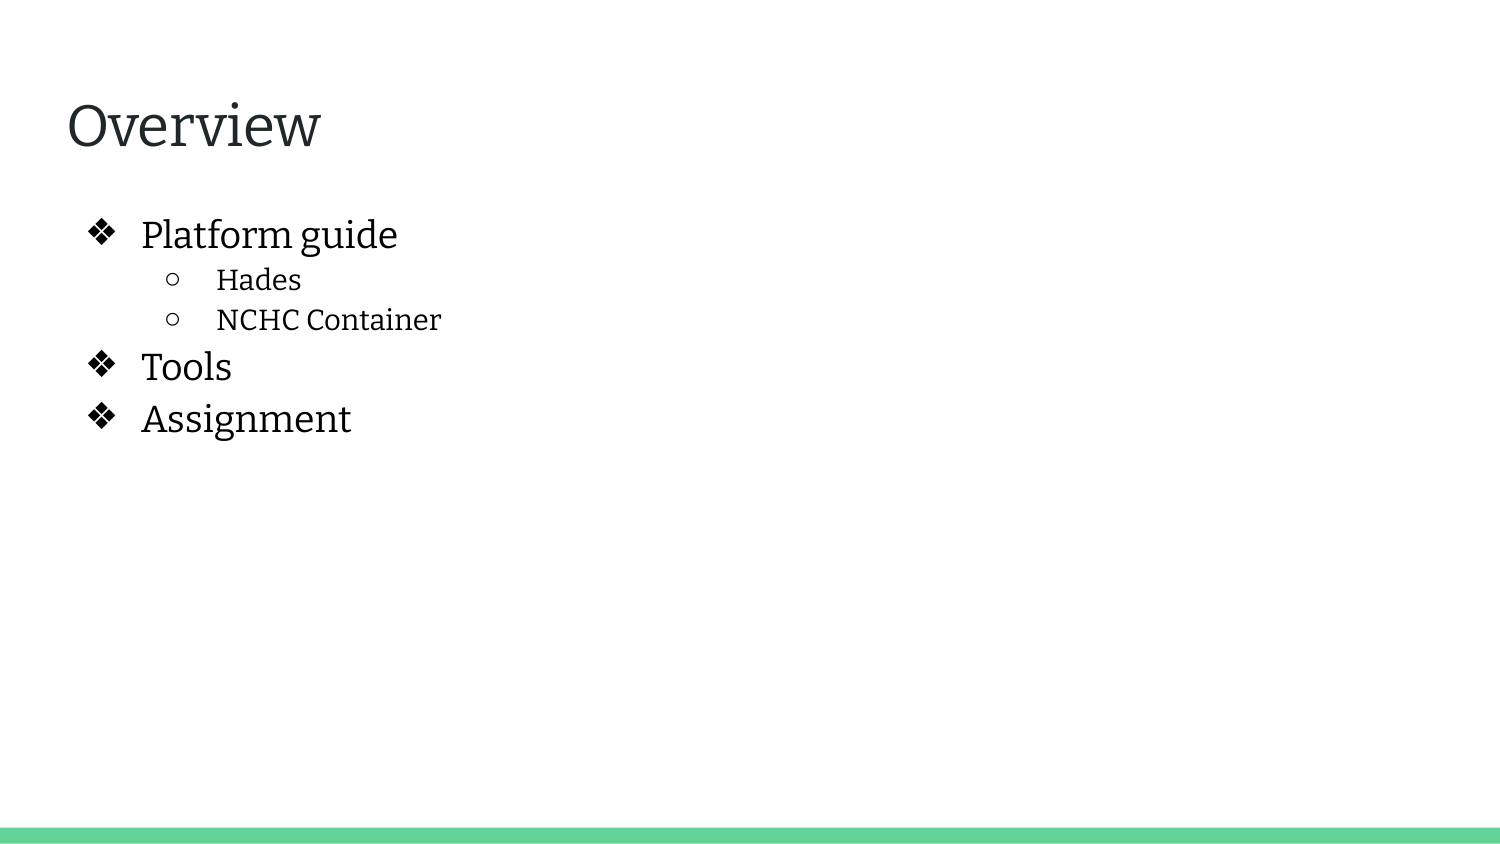

# Overview
Platform guide
Hades
NCHC Container
Tools
Assignment